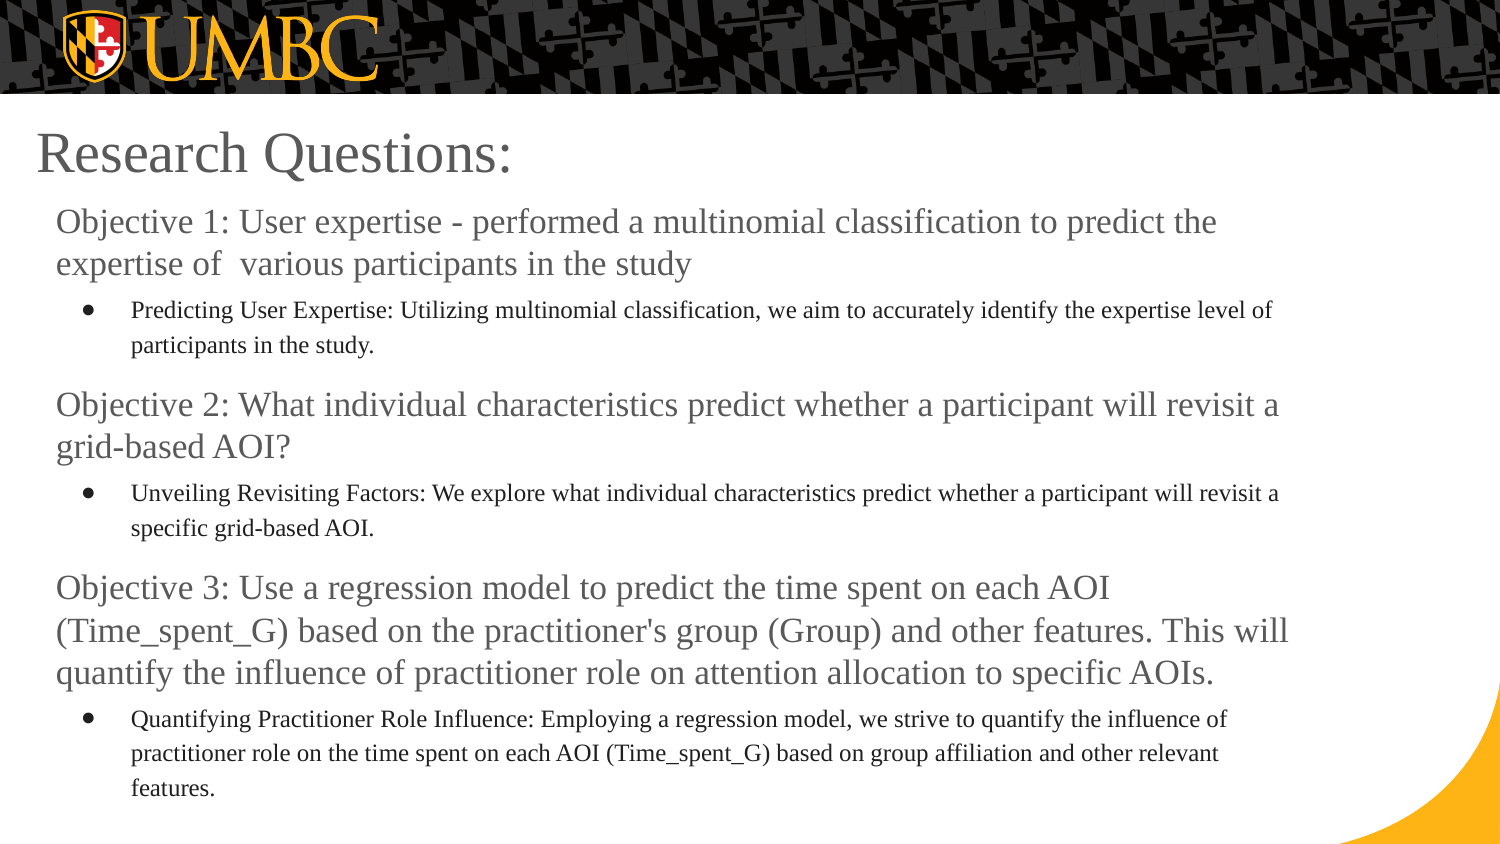

Research Questions:
Objective 1: User expertise - performed a multinomial classification to predict the expertise of  various participants in the study
Predicting User Expertise: Utilizing multinomial classification, we aim to accurately identify the expertise level of participants in the study.
Objective 2: What individual characteristics predict whether a participant will revisit a grid-based AOI?
Unveiling Revisiting Factors: We explore what individual characteristics predict whether a participant will revisit a specific grid-based AOI.
Objective 3: Use a regression model to predict the time spent on each AOI (Time_spent_G) based on the practitioner's group (Group) and other features. This will quantify the influence of practitioner role on attention allocation to specific AOIs.
Quantifying Practitioner Role Influence: Employing a regression model, we strive to quantify the influence of practitioner role on the time spent on each AOI (Time_spent_G) based on group affiliation and other relevant features.